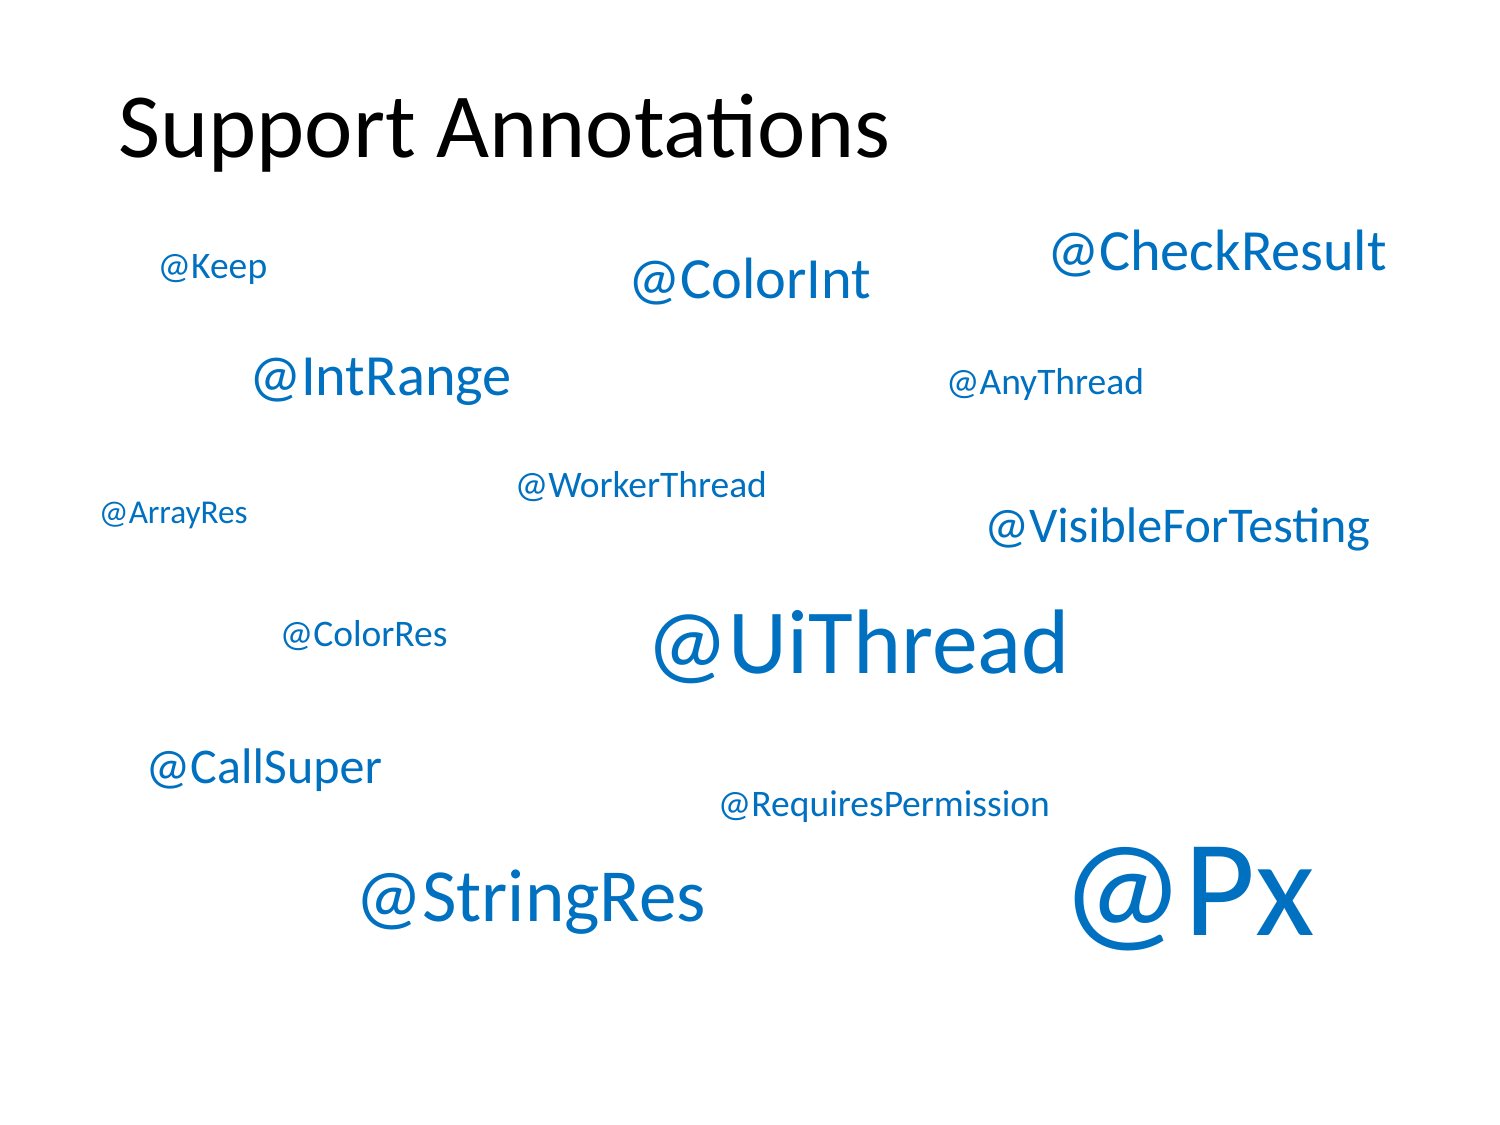

# Support Annotations
@CheckResult
@Keep
@ColorInt
@IntRange
@AnyThread
@WorkerThread
@ArrayRes
@VisibleForTesting
@UiThread
@ColorRes
@CallSuper
@RequiresPermission
@Px
@StringRes